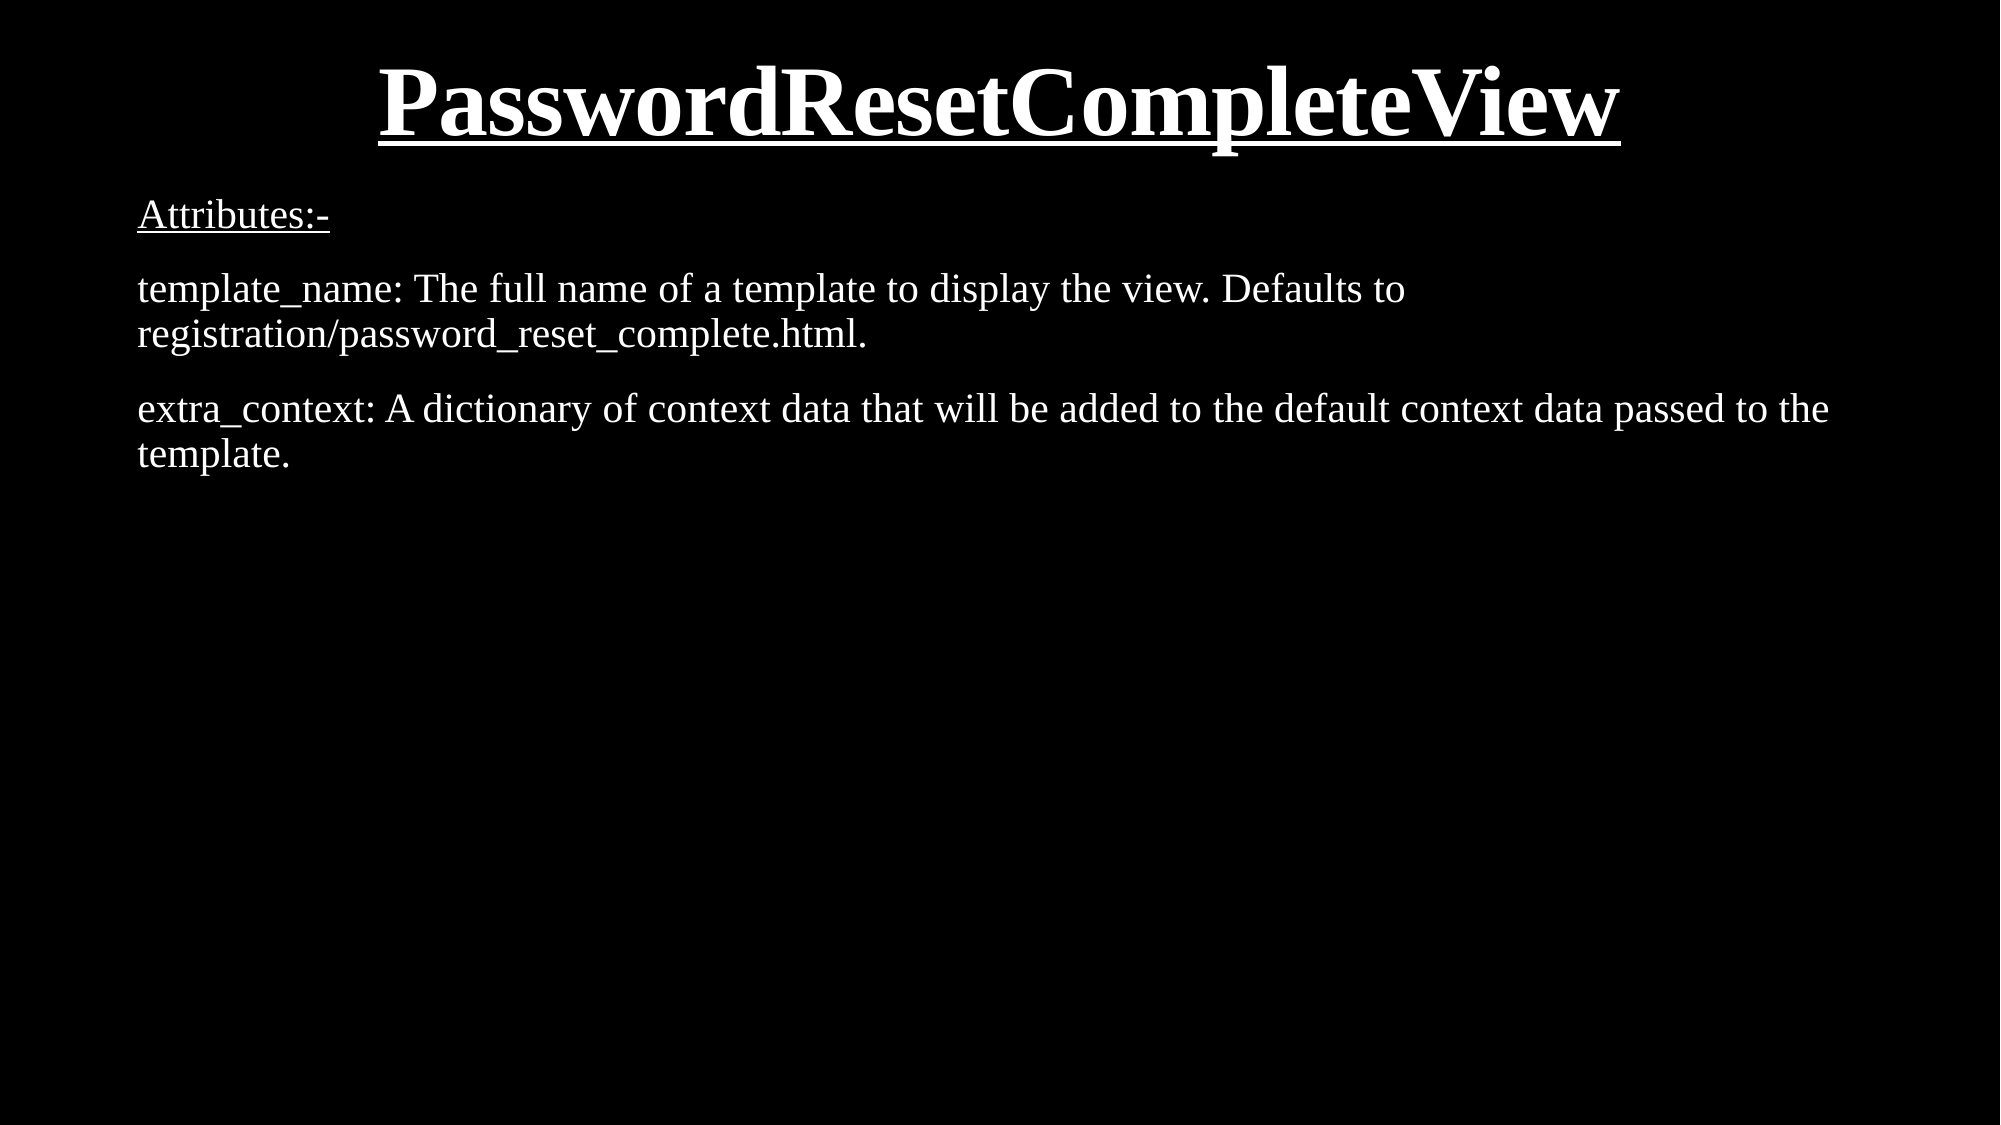

# PasswordResetCompleteView
Attributes:-
template_name: The full name of a template to display the view. Defaults to registration/password_reset_complete.html.
extra_context: A dictionary of context data that will be added to the default context data passed to the template.